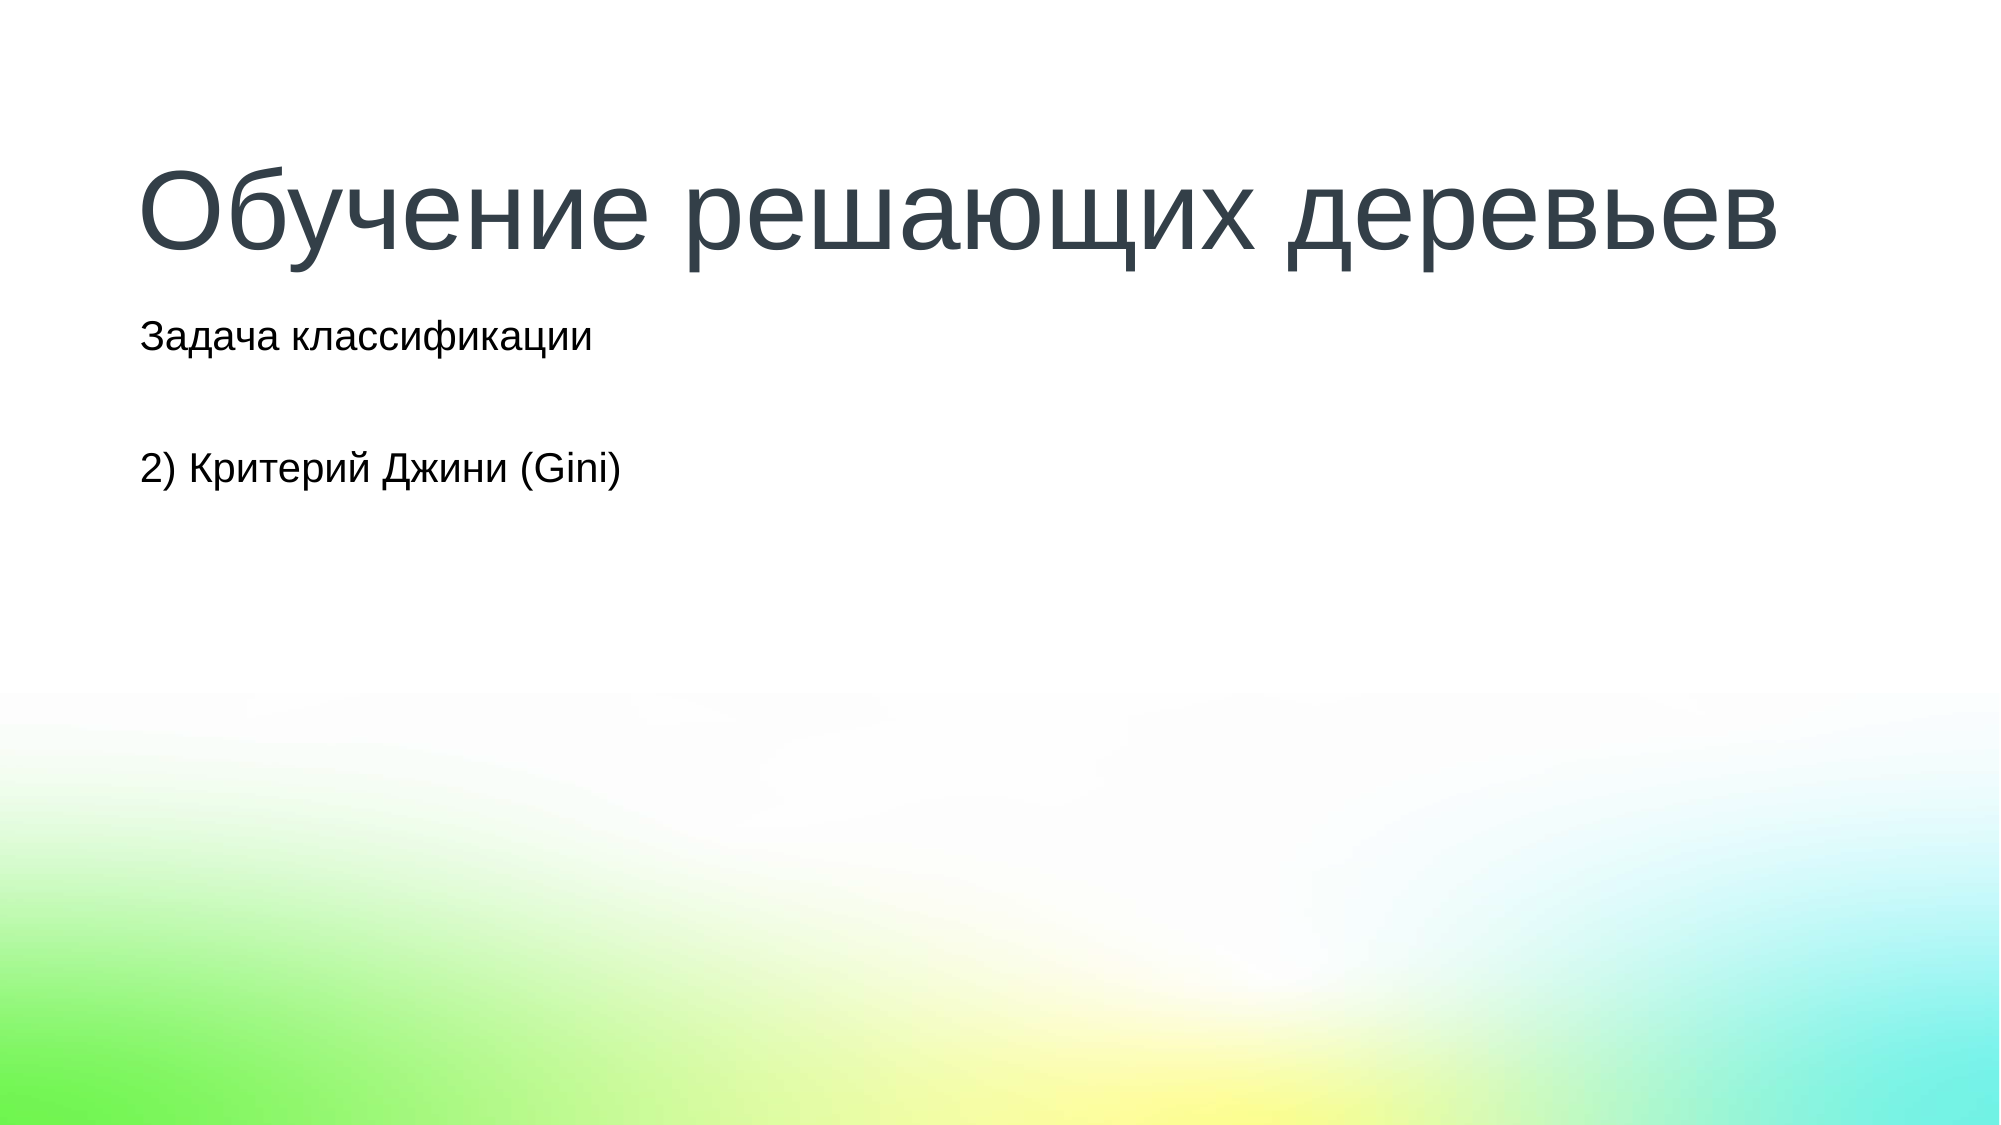

Обучение решающих деревьев
Задача классификации

2) Критерий Джини (Gini)